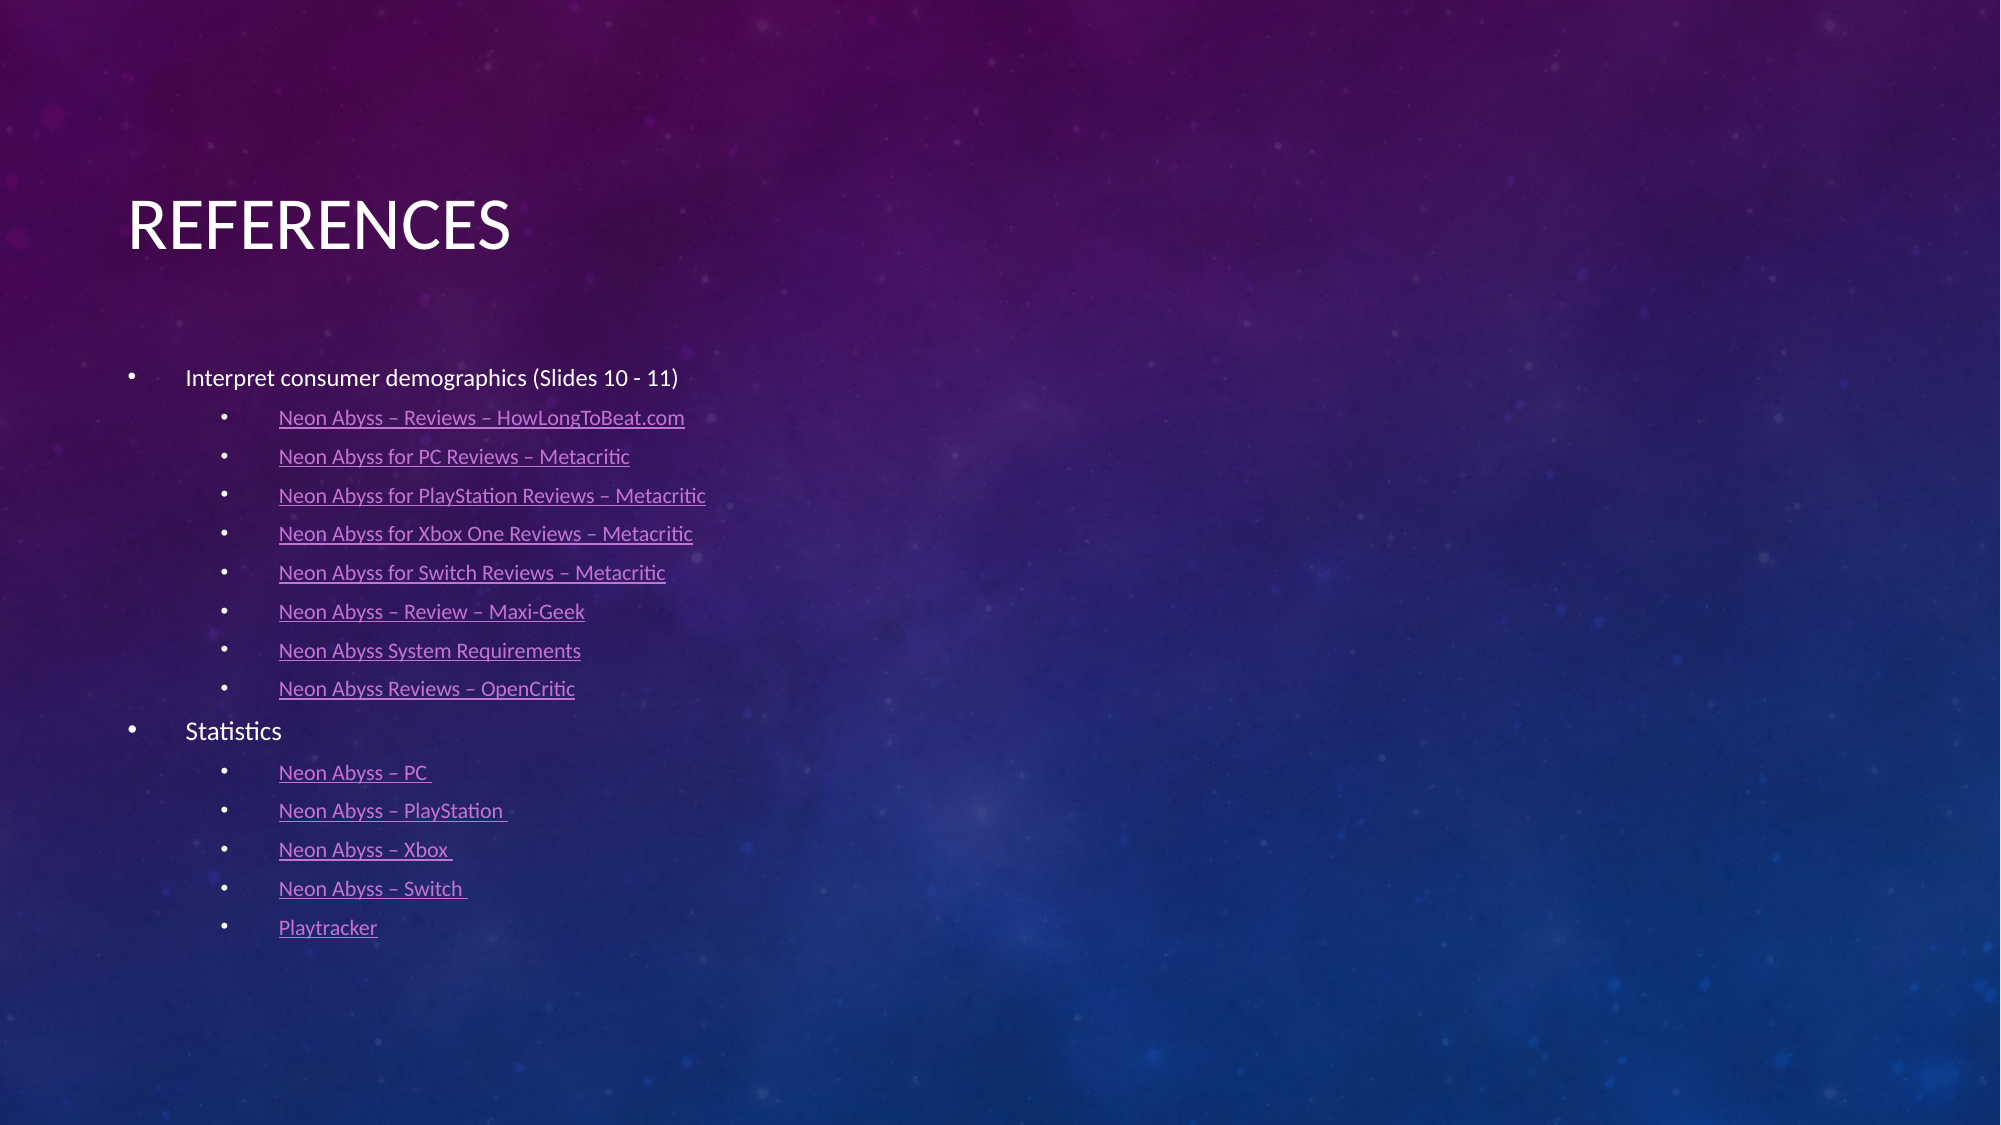

# References
Interpret consumer demographics (Slides 10 - 11)
Neon Abyss – Reviews – HowLongToBeat.com
Neon Abyss for PC Reviews – Metacritic
Neon Abyss for PlayStation Reviews – Metacritic
Neon Abyss for Xbox One Reviews – Metacritic
Neon Abyss for Switch Reviews – Metacritic
Neon Abyss – Review – Maxi-Geek
Neon Abyss System Requirements
Neon Abyss Reviews – OpenCritic
Statistics
Neon Abyss – PC
Neon Abyss – PlayStation
Neon Abyss – Xbox
Neon Abyss – Switch
Playtracker